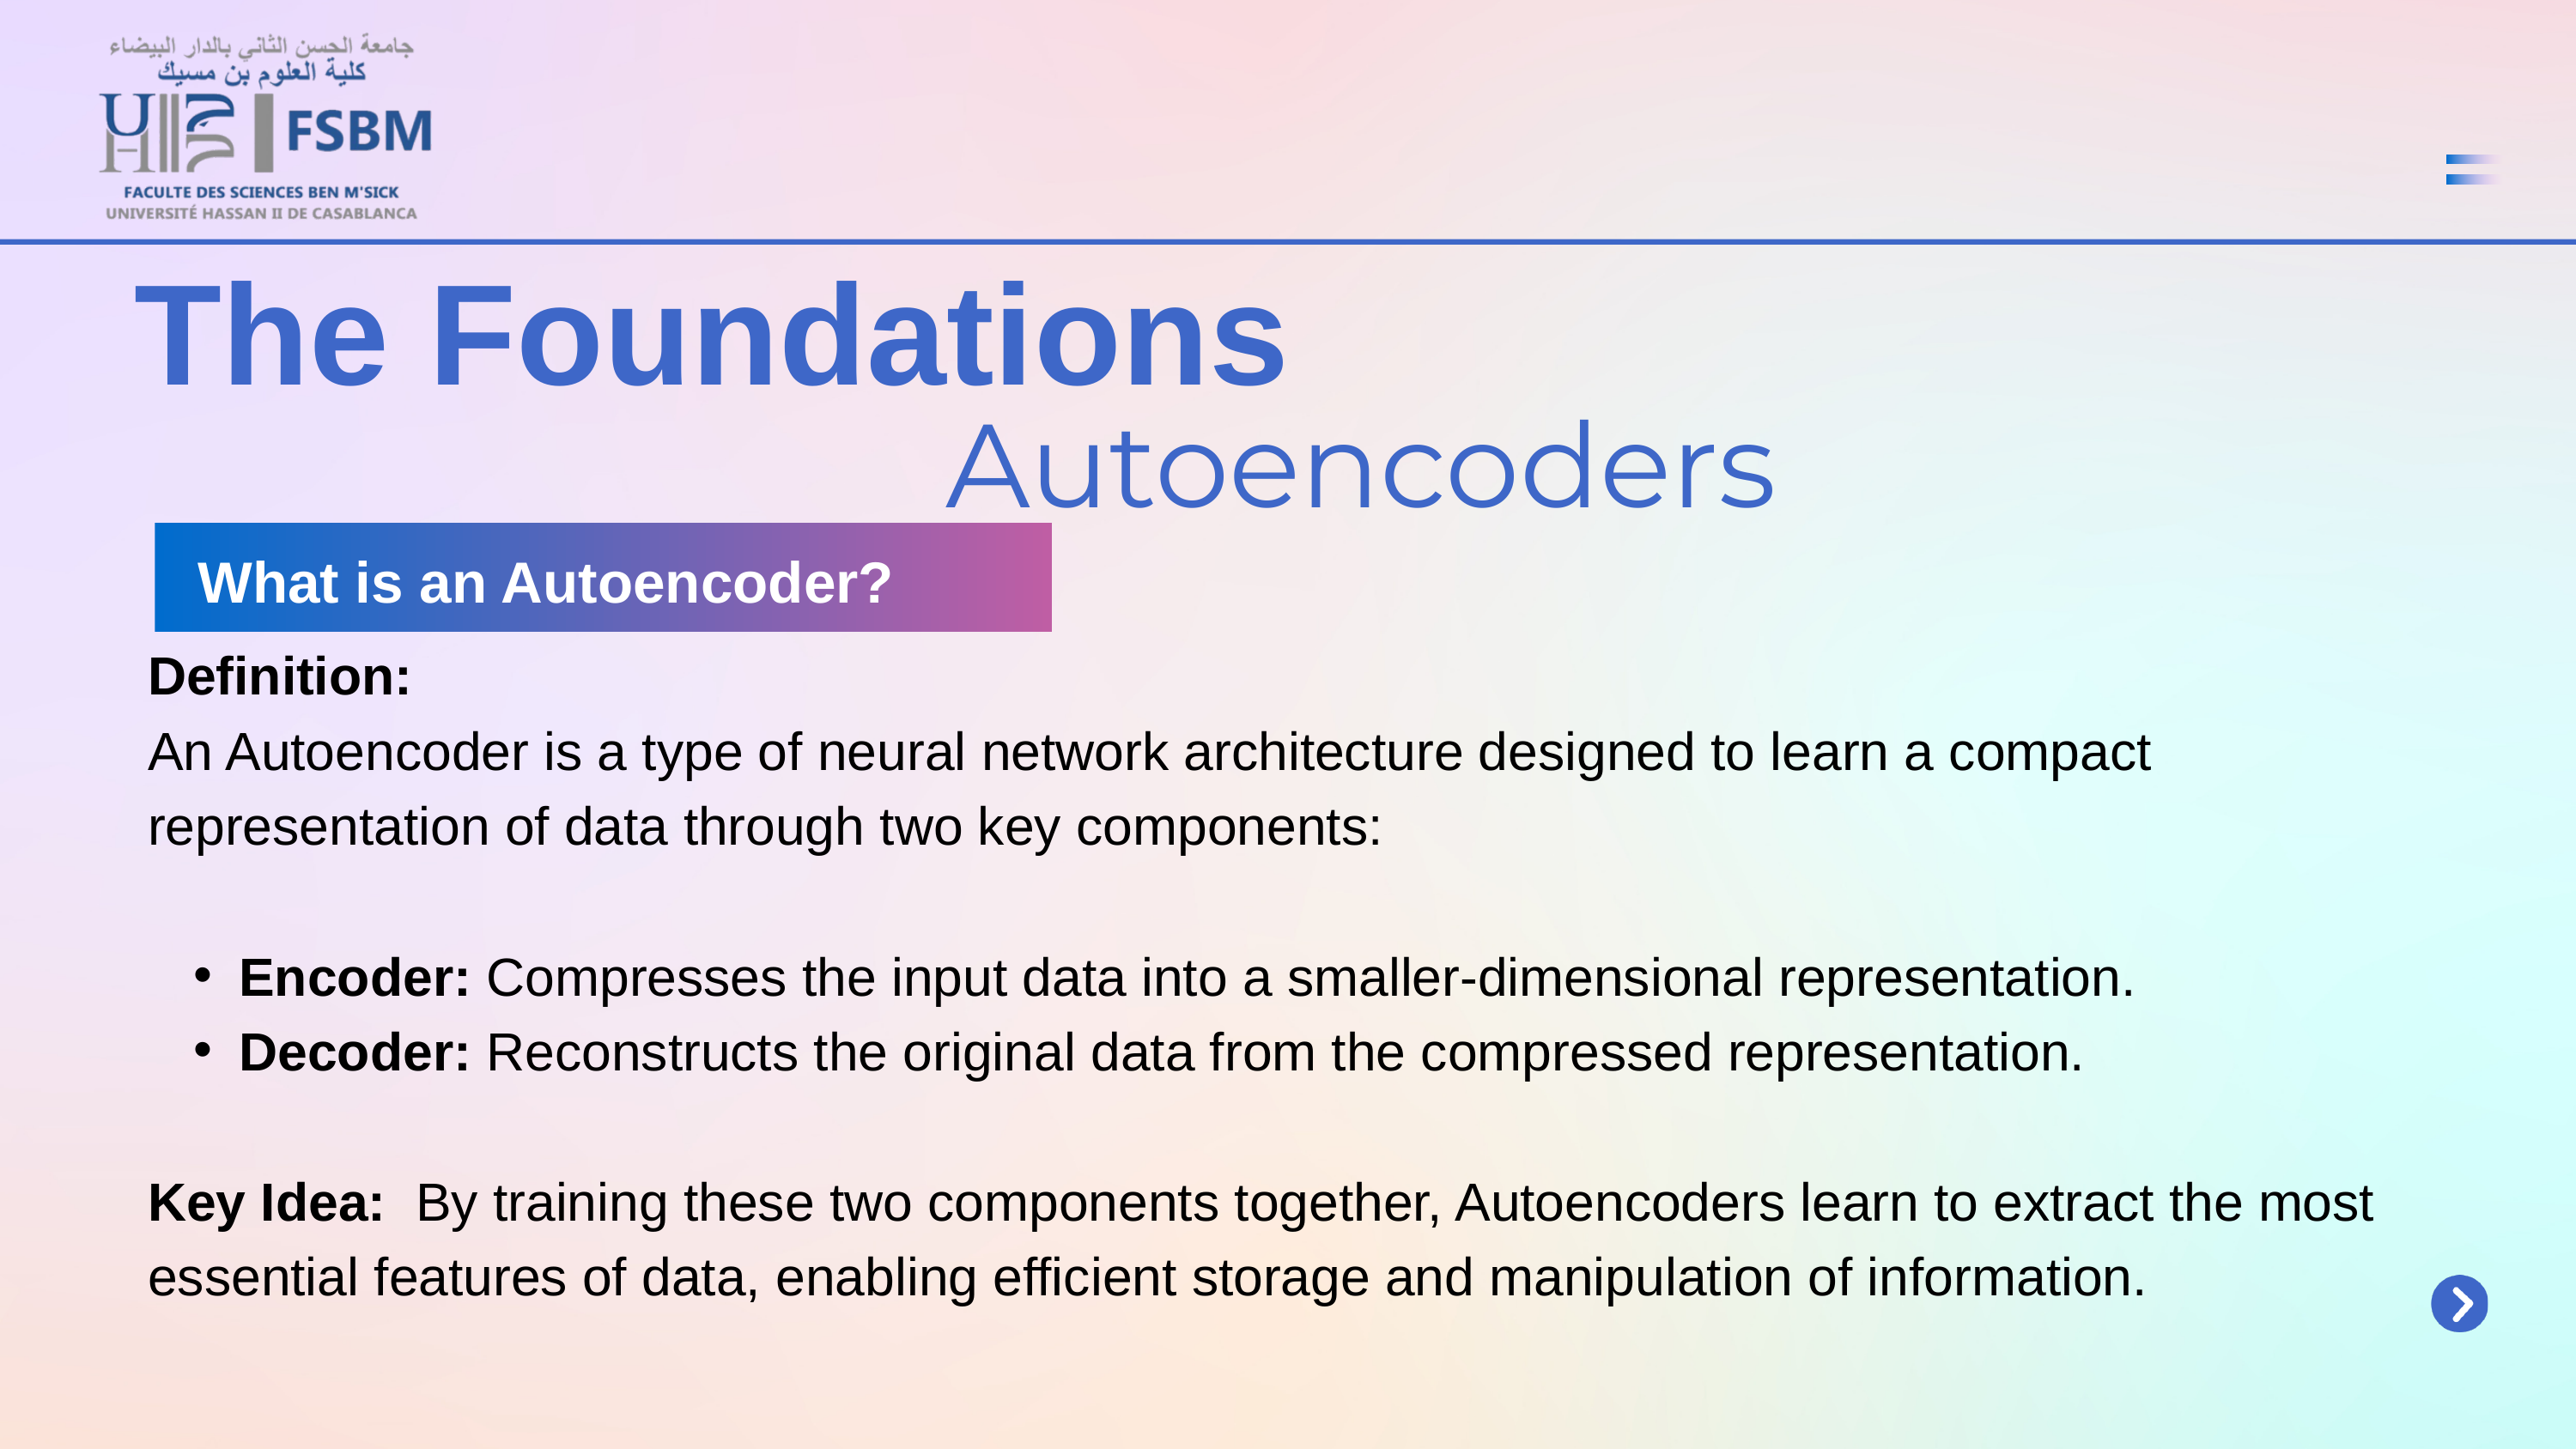

The Foundations
Autoencoders

What is an Autoencoder?
Definition:
An Autoencoder is a type of neural network architecture designed to learn a compact representation of data through two key components:

Encoder: Compresses the input data into a smaller-dimensional representation.
Decoder: Reconstructs the original data from the compressed representation.

Key Idea:  By training these two components together, Autoencoders learn to extract the most essential features of data, enabling efficient storage and manipulation of information.